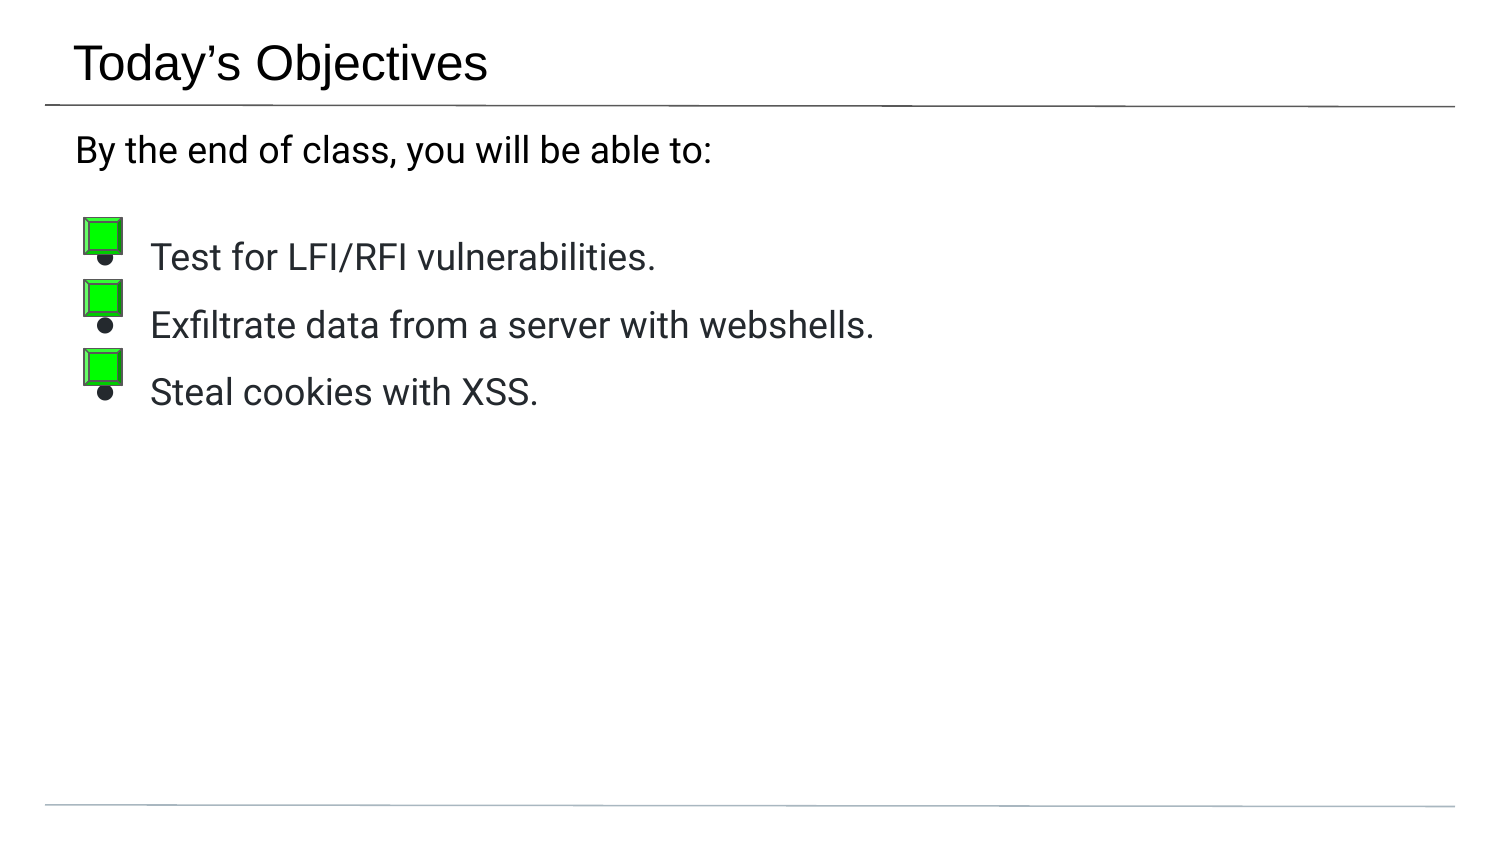

# Today’s Objectives

By the end of class, you will be able to:

Test for LFI/RFI vulnerabilities.
Exfiltrate data from a server with webshells.
Steal cookies with XSS.